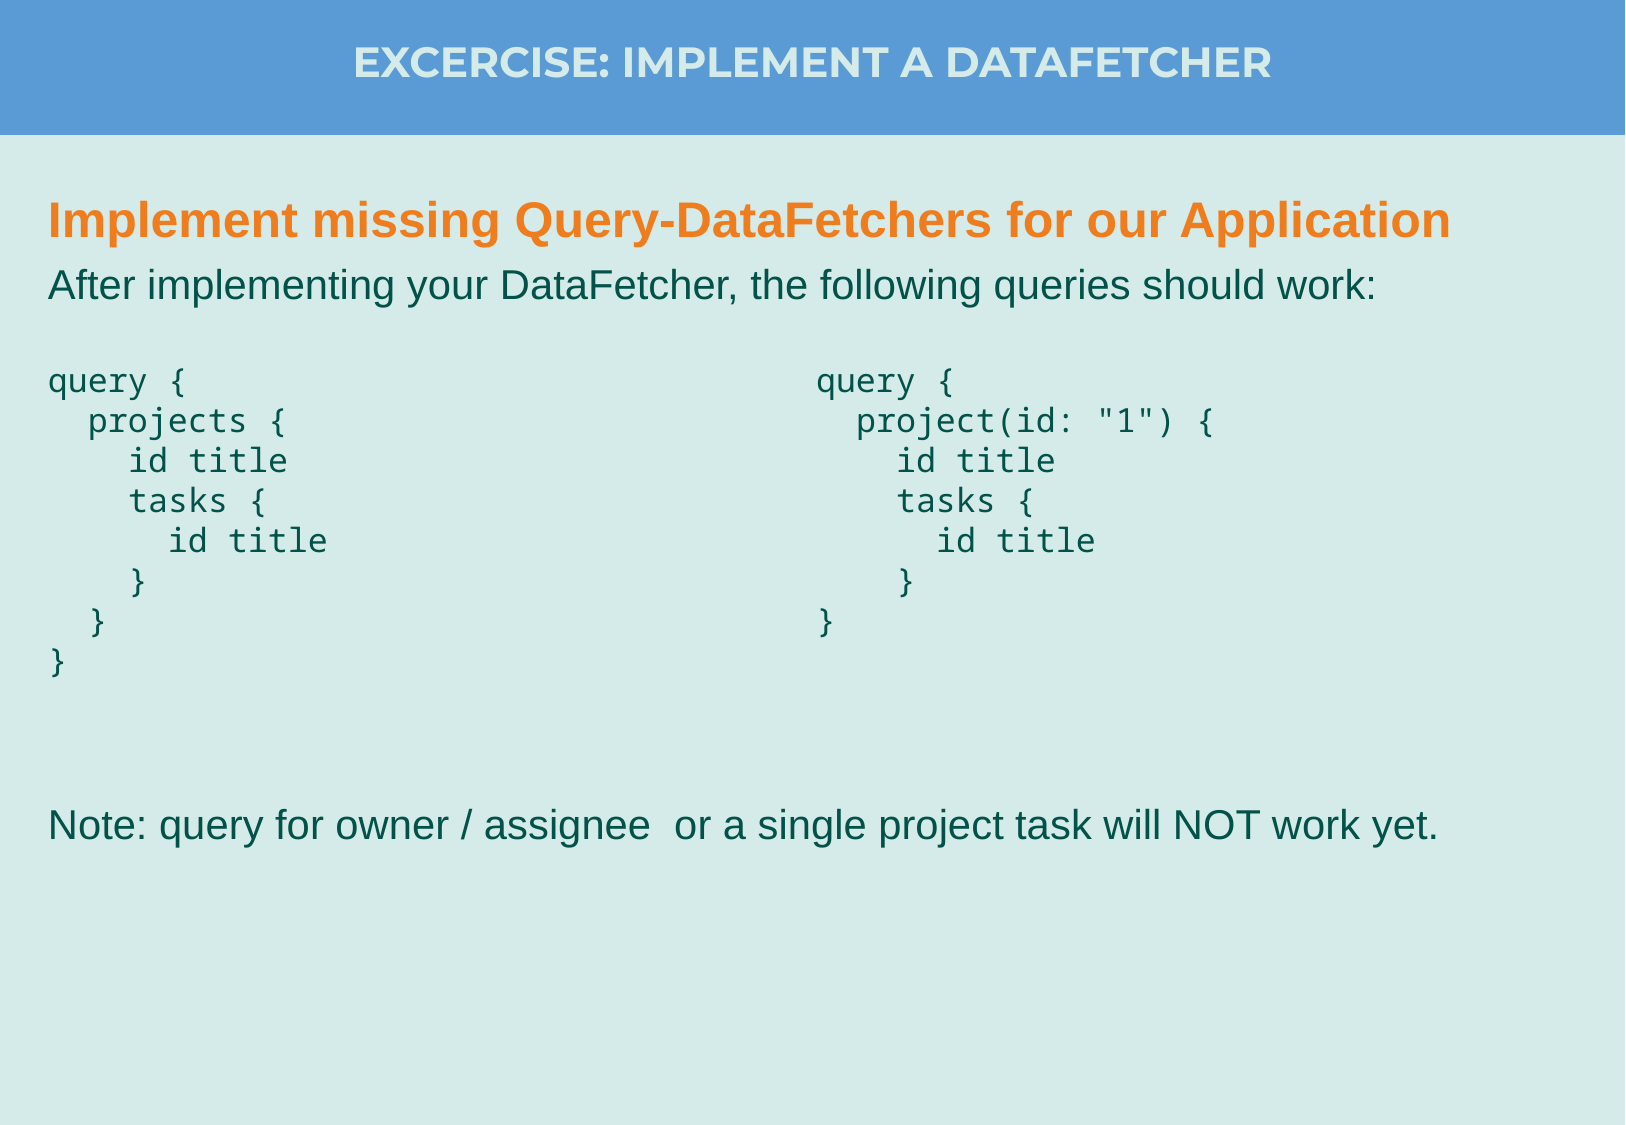

# Excercise: Implement a DataFetcher
Implement missing Query-DataFetchers for our Application
After implementing your DataFetcher, the following queries should work:

Note: query for owner / assignee  or a single project task will NOT work yet.

query {
  project(id: "1") {
    id title
    tasks {
      id title
    }
}
query {
  projects {
    id title
    tasks {
      id title
    }
  }
}